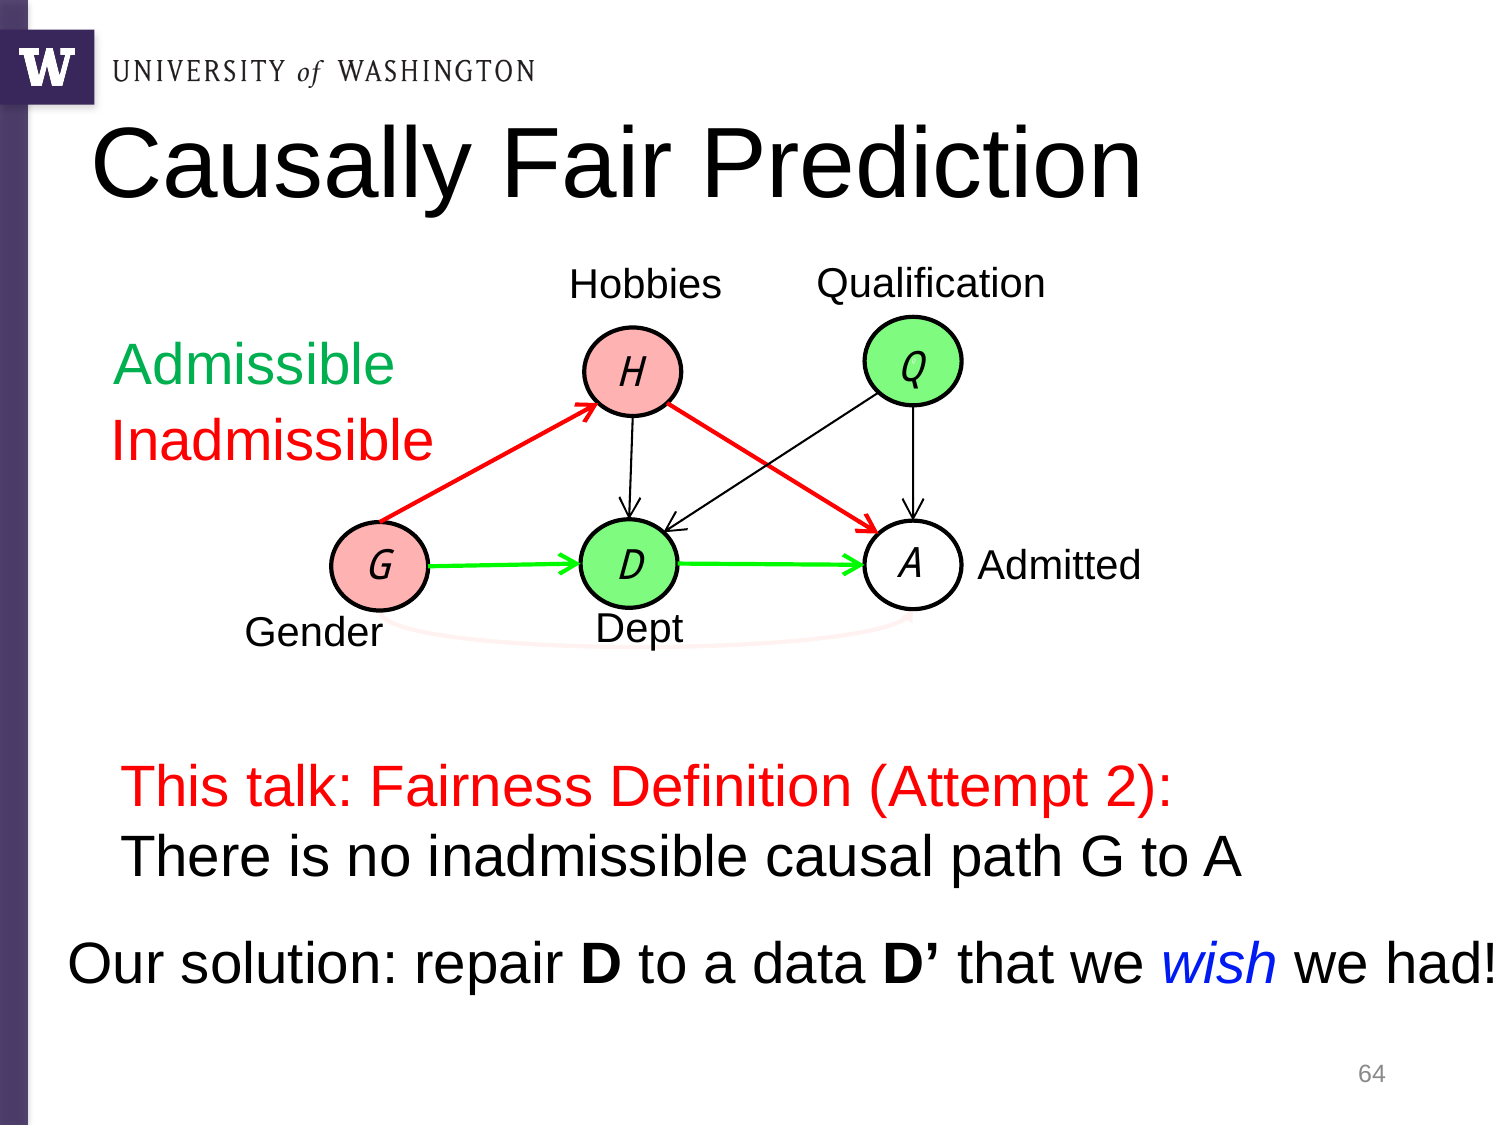

# Causally Fair Prediction
Qualification
Hobbies
Q
Admissible

Q
H
Inadmissible

A
Admitted
D
G
Dept
Gender
This talk: Fairness Definition (Attempt 2):
There is no inadmissible causal path G to A
Our solution: repair D to a data D’ that we wish we had!
64